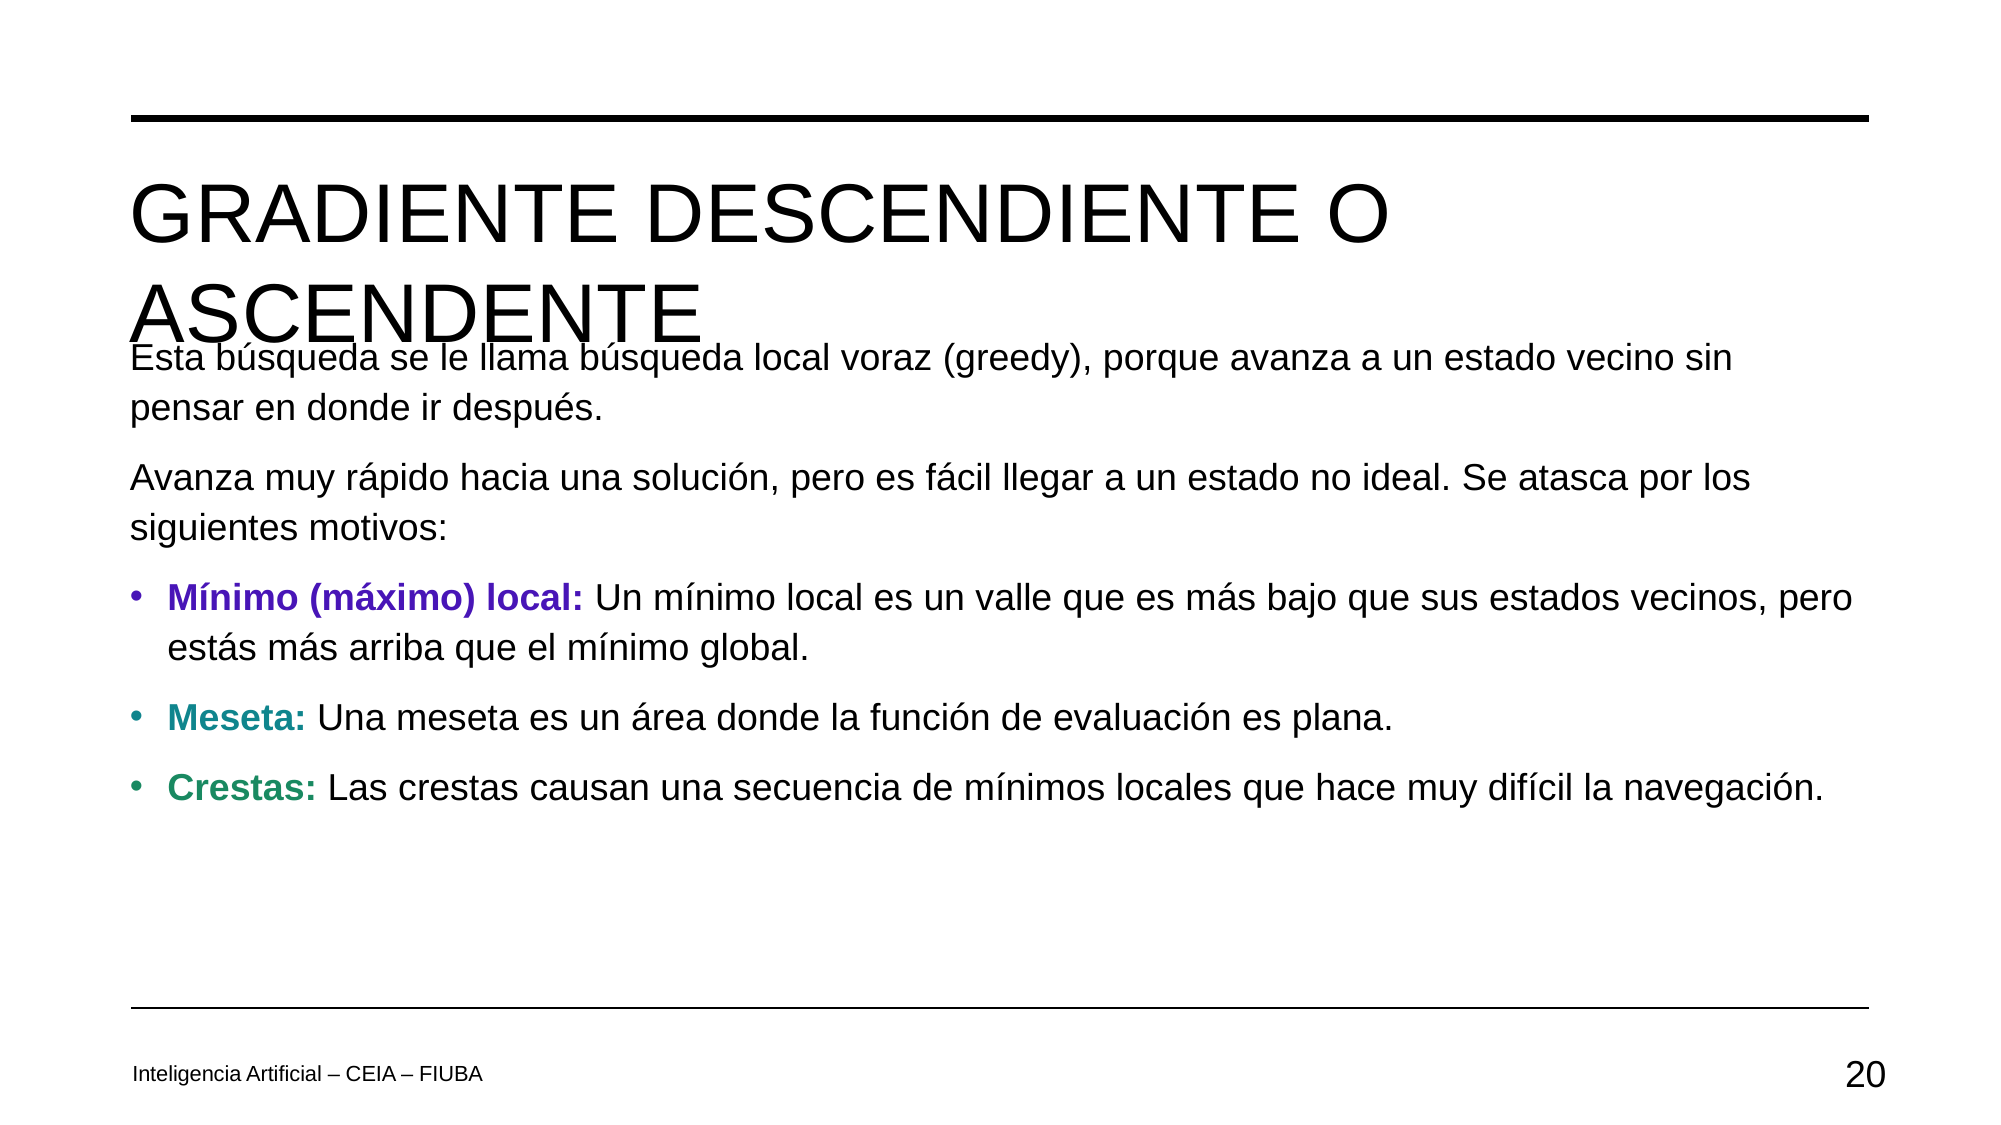

# Gradiente descendiente o Ascendente
Esta búsqueda se le llama búsqueda local voraz (greedy), porque avanza a un estado vecino sin pensar en donde ir después.
Avanza muy rápido hacia una solución, pero es fácil llegar a un estado no ideal. Se atasca por los siguientes motivos:
Mínimo (máximo) local: Un mínimo local es un valle que es más bajo que sus estados vecinos, pero estás más arriba que el mínimo global.
Meseta: Una meseta es un área donde la función de evaluación es plana.
Crestas: Las crestas causan una secuencia de mínimos locales que hace muy difícil la navegación.
Inteligencia Artificial – CEIA – FIUBA
20